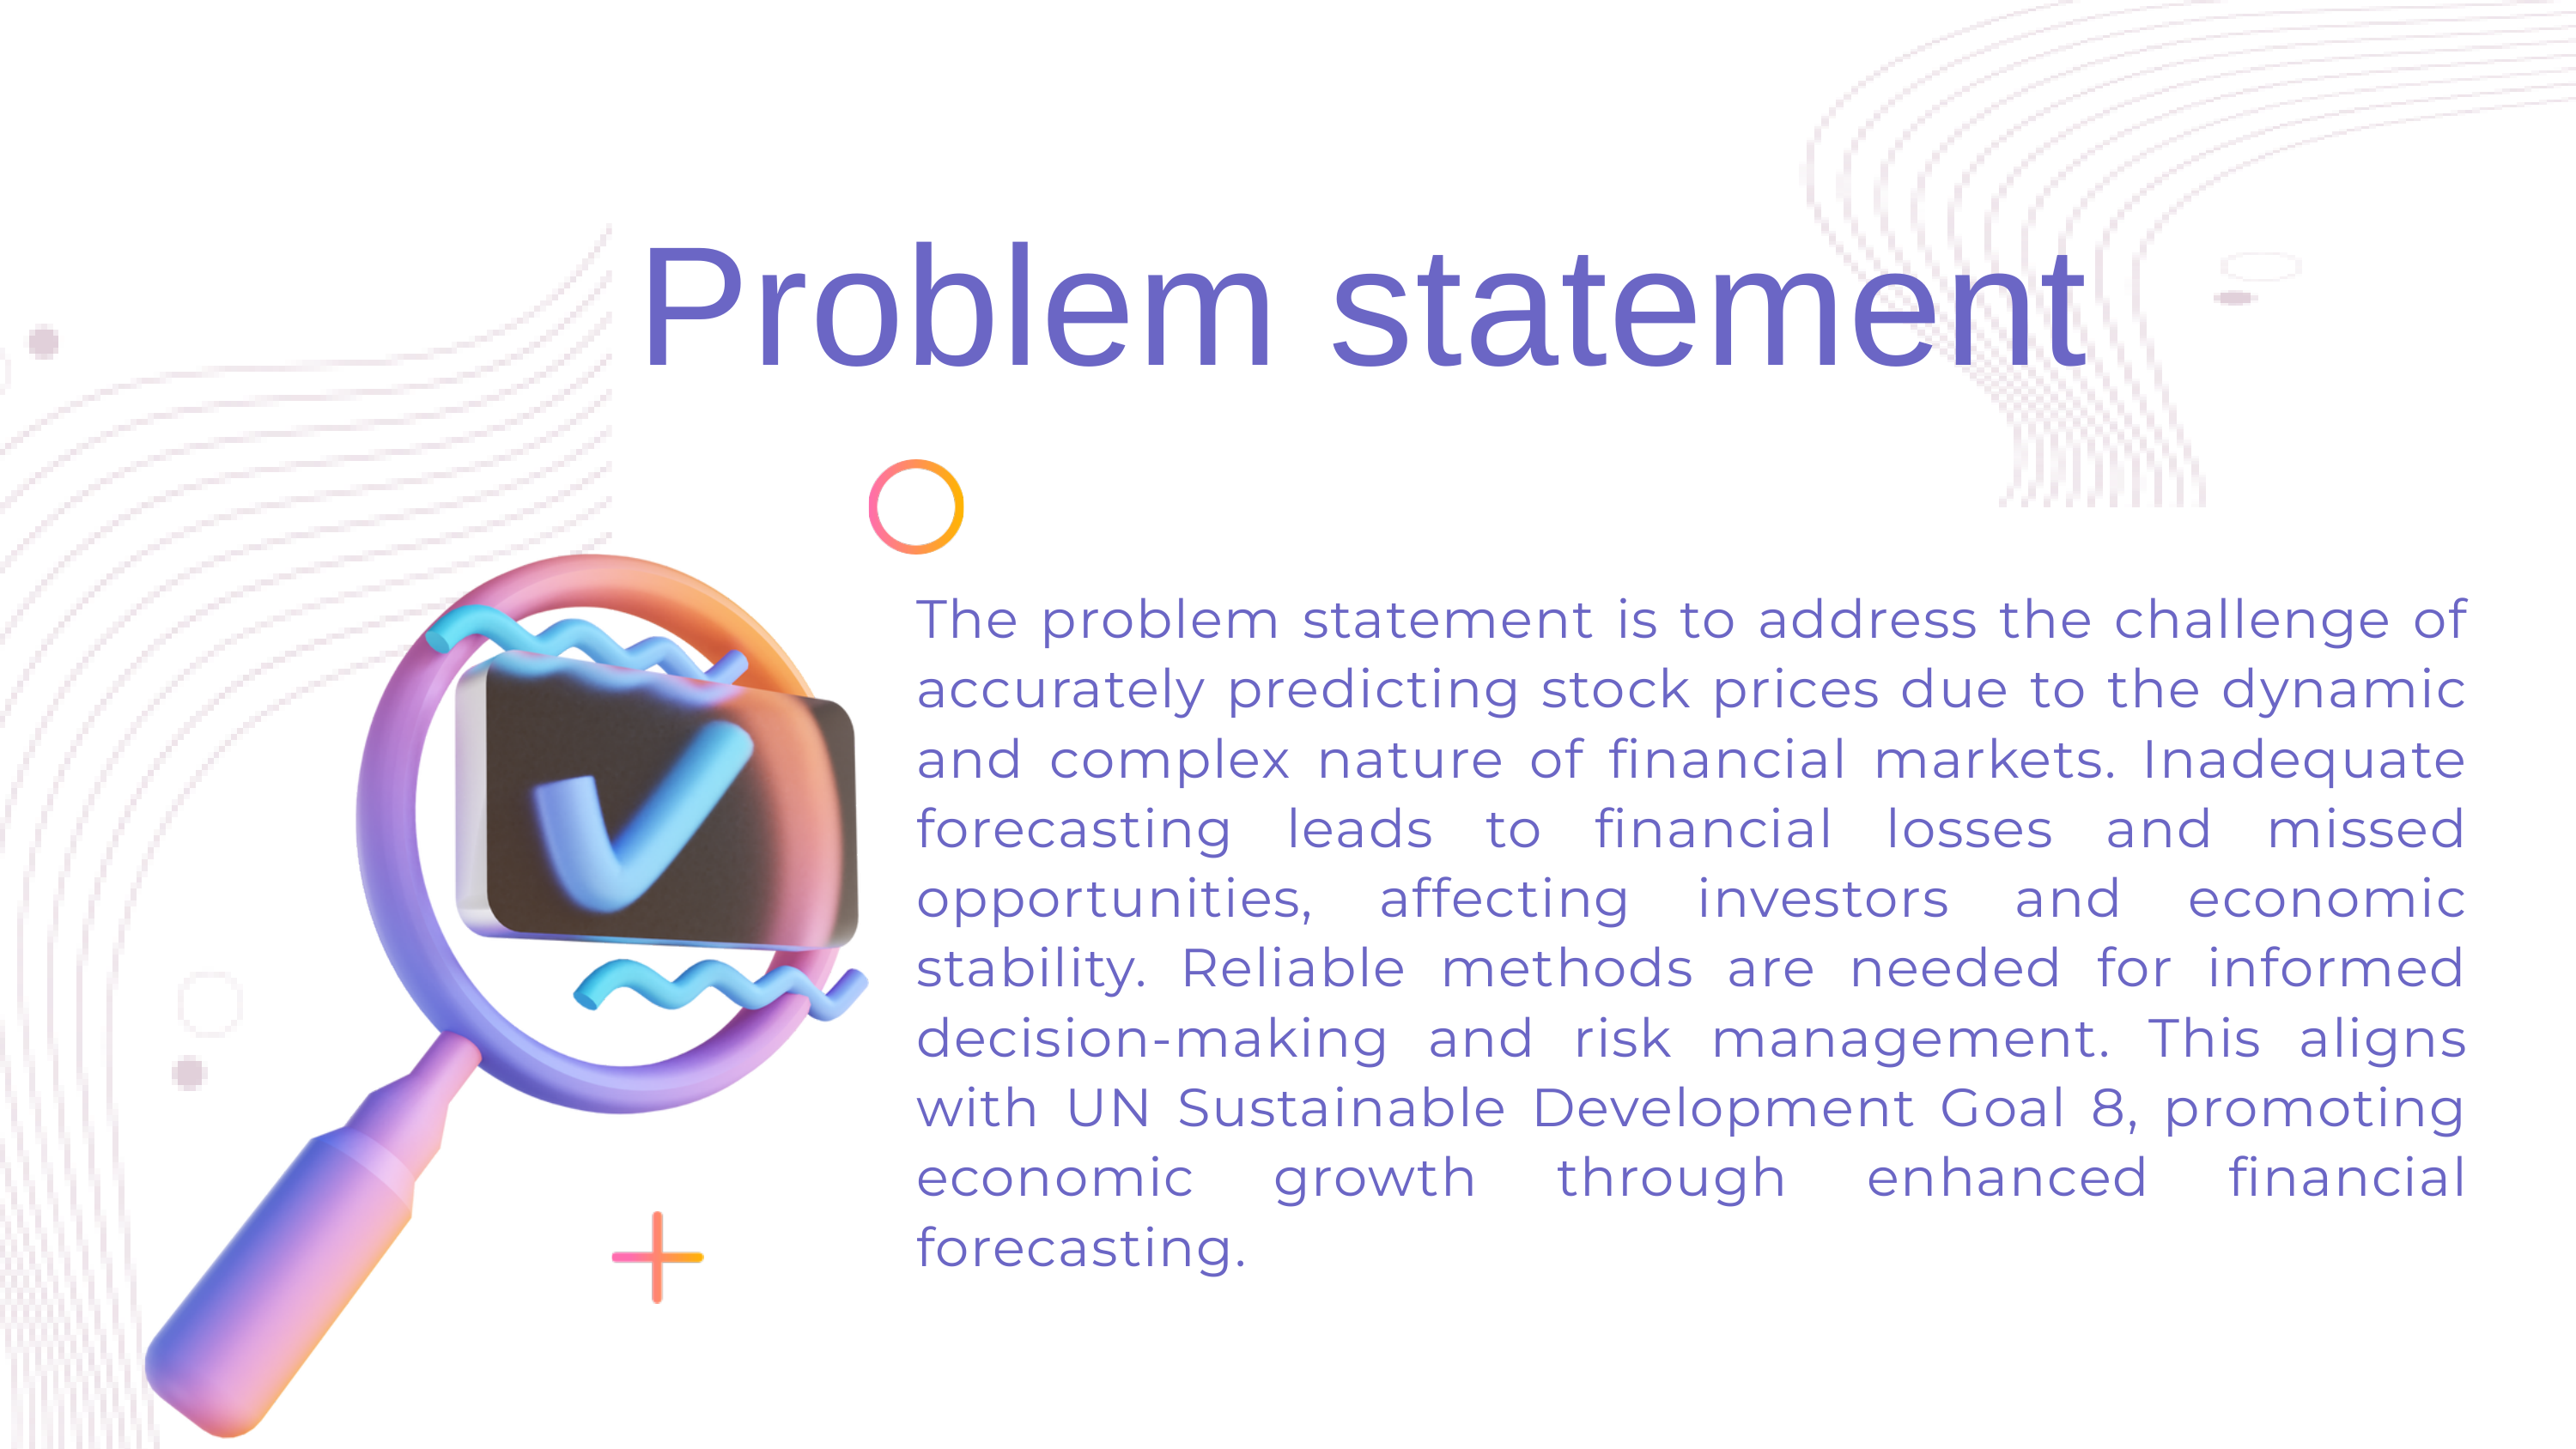

Problem statement

The problem statement is to address the challenge of accurately predicting stock prices due to the dynamic and complex nature of financial markets. Inadequate forecasting leads to financial losses and missed opportunities, affecting investors and economic stability. Reliable methods are needed for informed decision-making and risk management. This aligns with UN Sustainable Development Goal 8, promoting economic growth through enhanced financial forecasting.